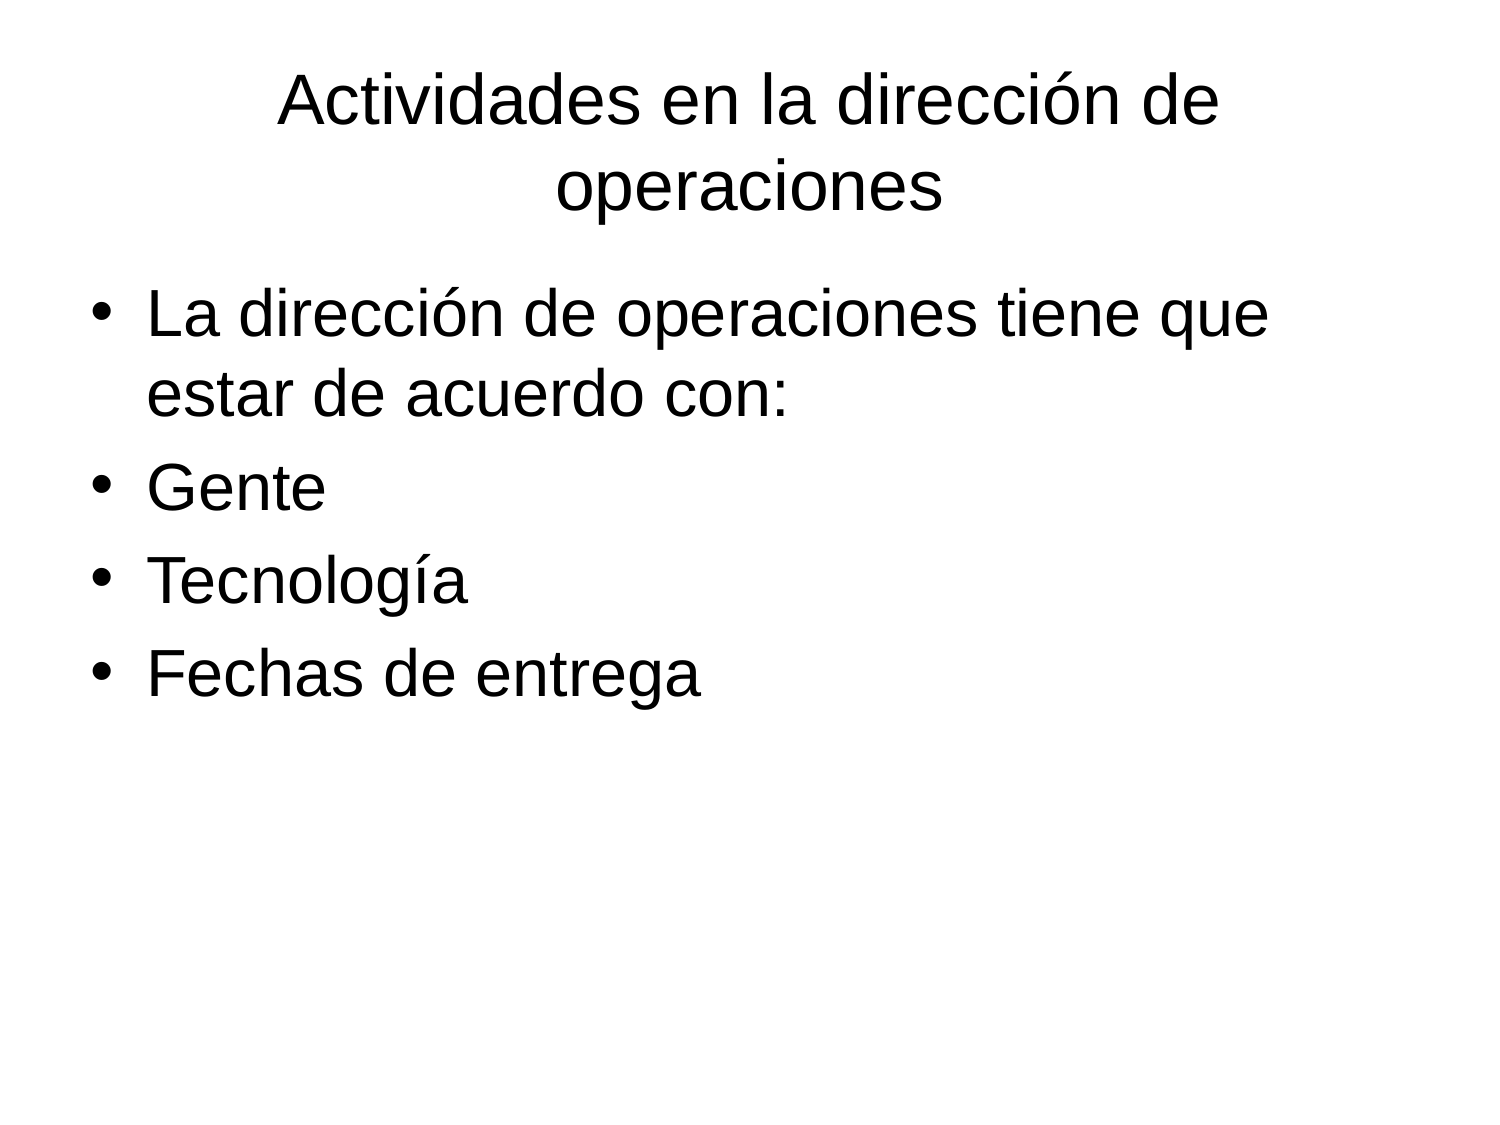

# Actividades en la dirección de operaciones
La dirección de operaciones tiene que estar de acuerdo con:
Gente
Tecnología
Fechas de entrega